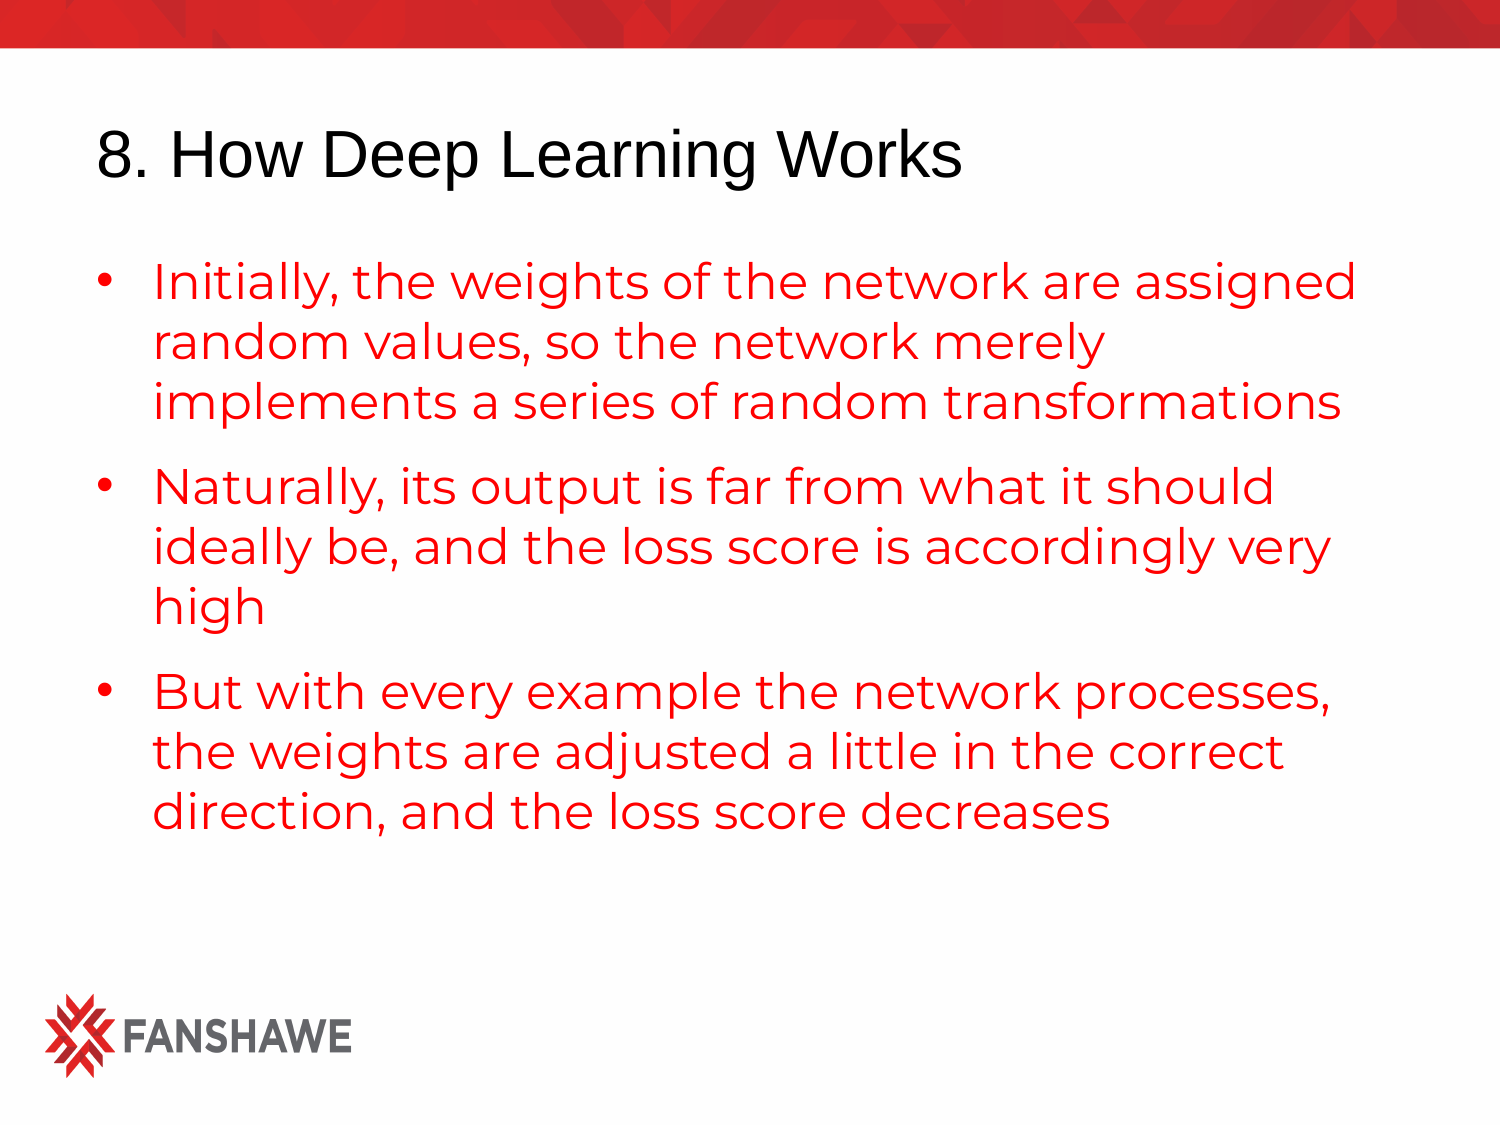

# 8. How Deep Learning Works
Initially, the weights of the network are assigned random values, so the network merely implements a series of random transformations
Naturally, its output is far from what it should ideally be, and the loss score is accordingly very high
But with every example the network processes, the weights are adjusted a little in the correct direction, and the loss score decreases